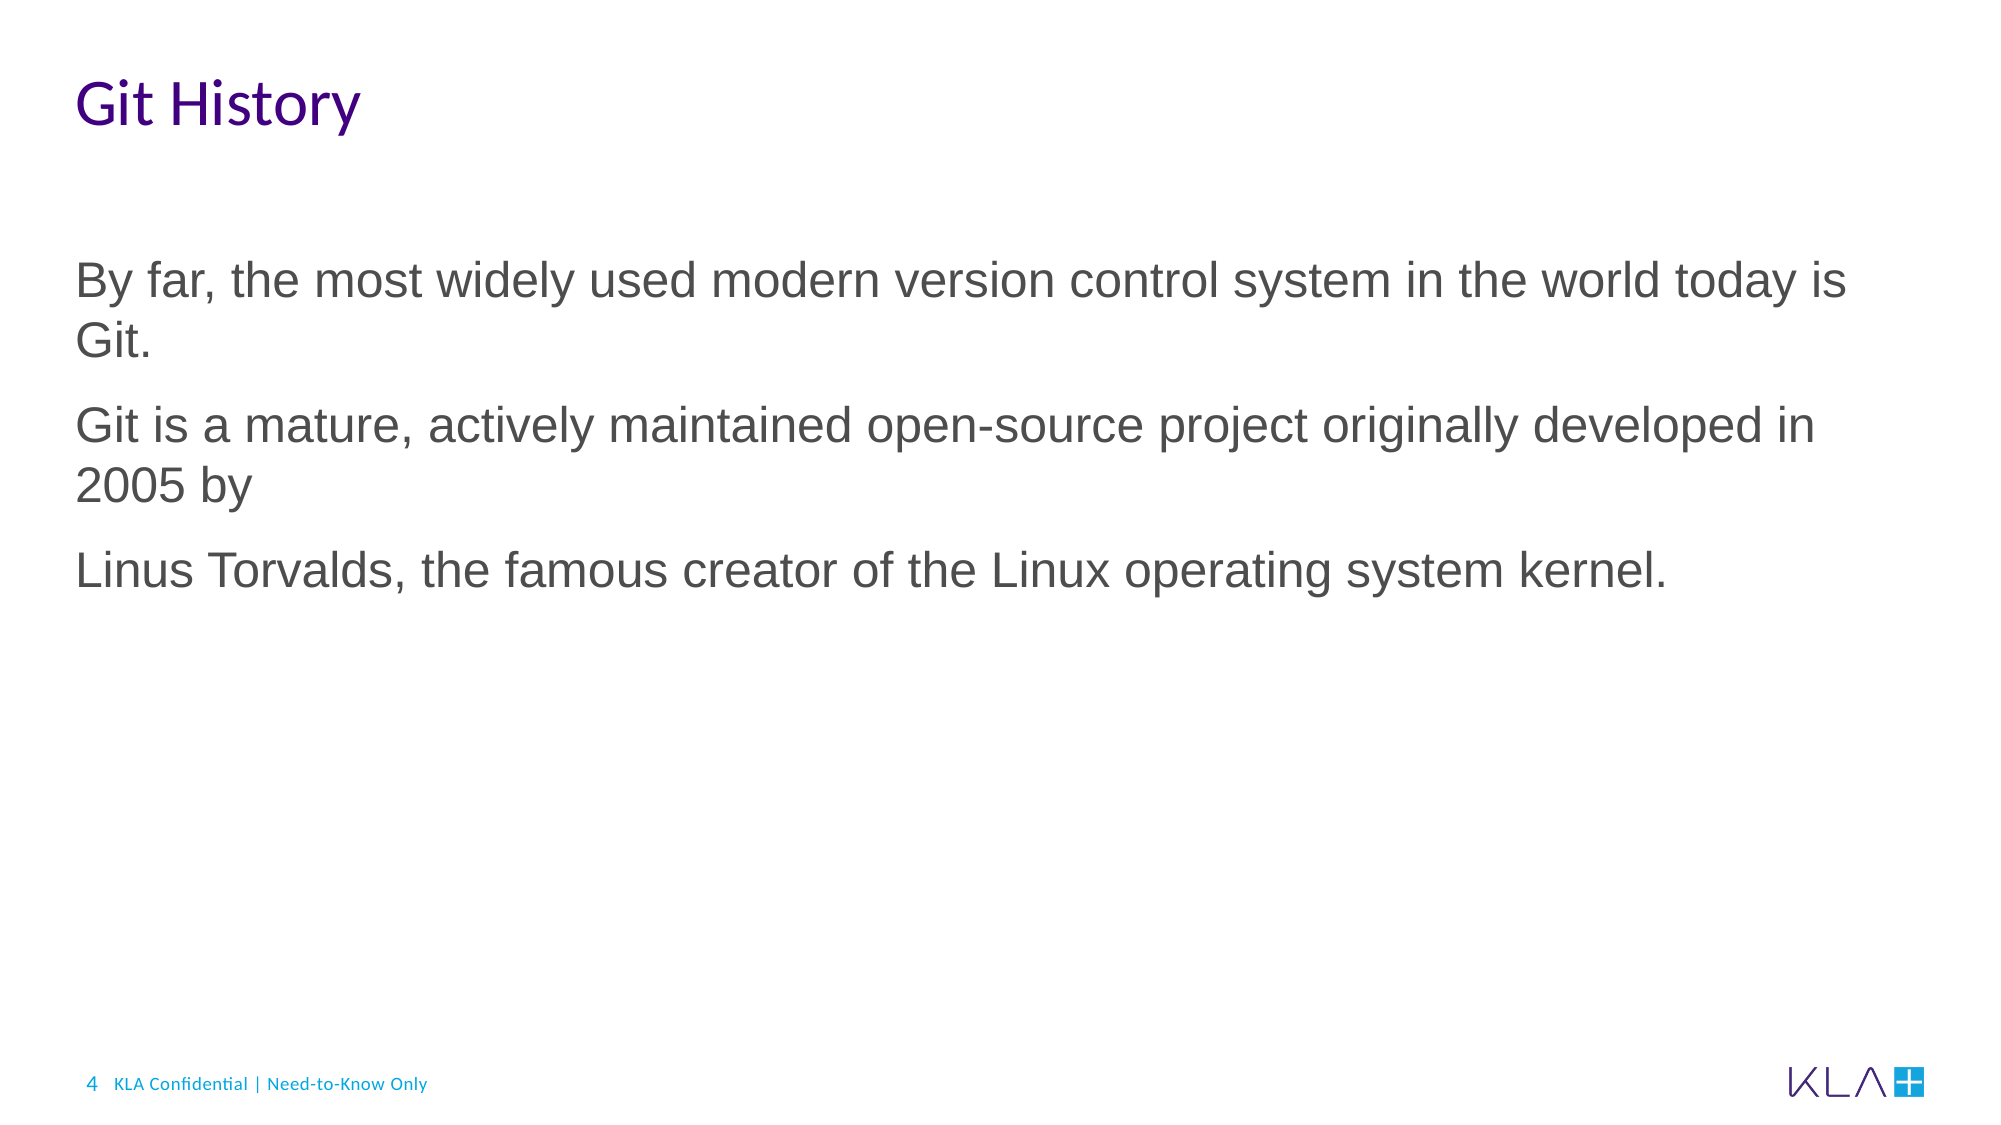

# Git History
By far, the most widely used modern version control system in the world today is Git.
Git is a mature, actively maintained open-source project originally developed in 2005 by
Linus Torvalds, the famous creator of the Linux operating system kernel.